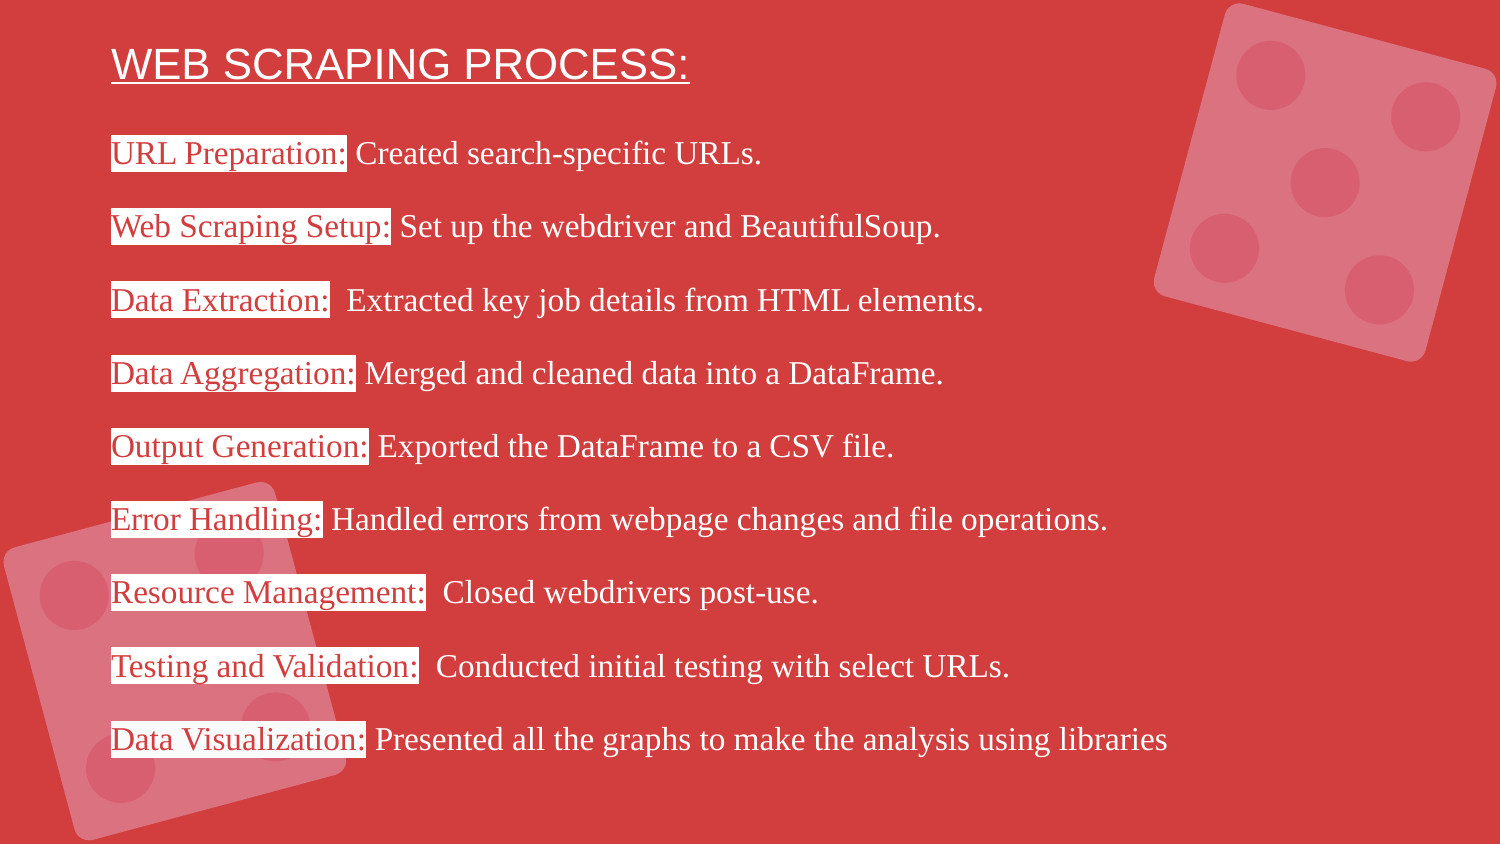

WEB SCRAPING PROCESS:
URL Preparation: Created search-specific URLs.
Web Scraping Setup: Set up the webdriver and BeautifulSoup.
Data Extraction:  Extracted key job details from HTML elements.
Data Aggregation: Merged and cleaned data into a DataFrame.
Output Generation: Exported the DataFrame to a CSV file.
Error Handling: Handled errors from webpage changes and file operations.
Resource Management:  Closed webdrivers post-use.
Testing and Validation:  Conducted initial testing with select URLs.
Data Visualization: Presented all the graphs to make the analysis using libraries